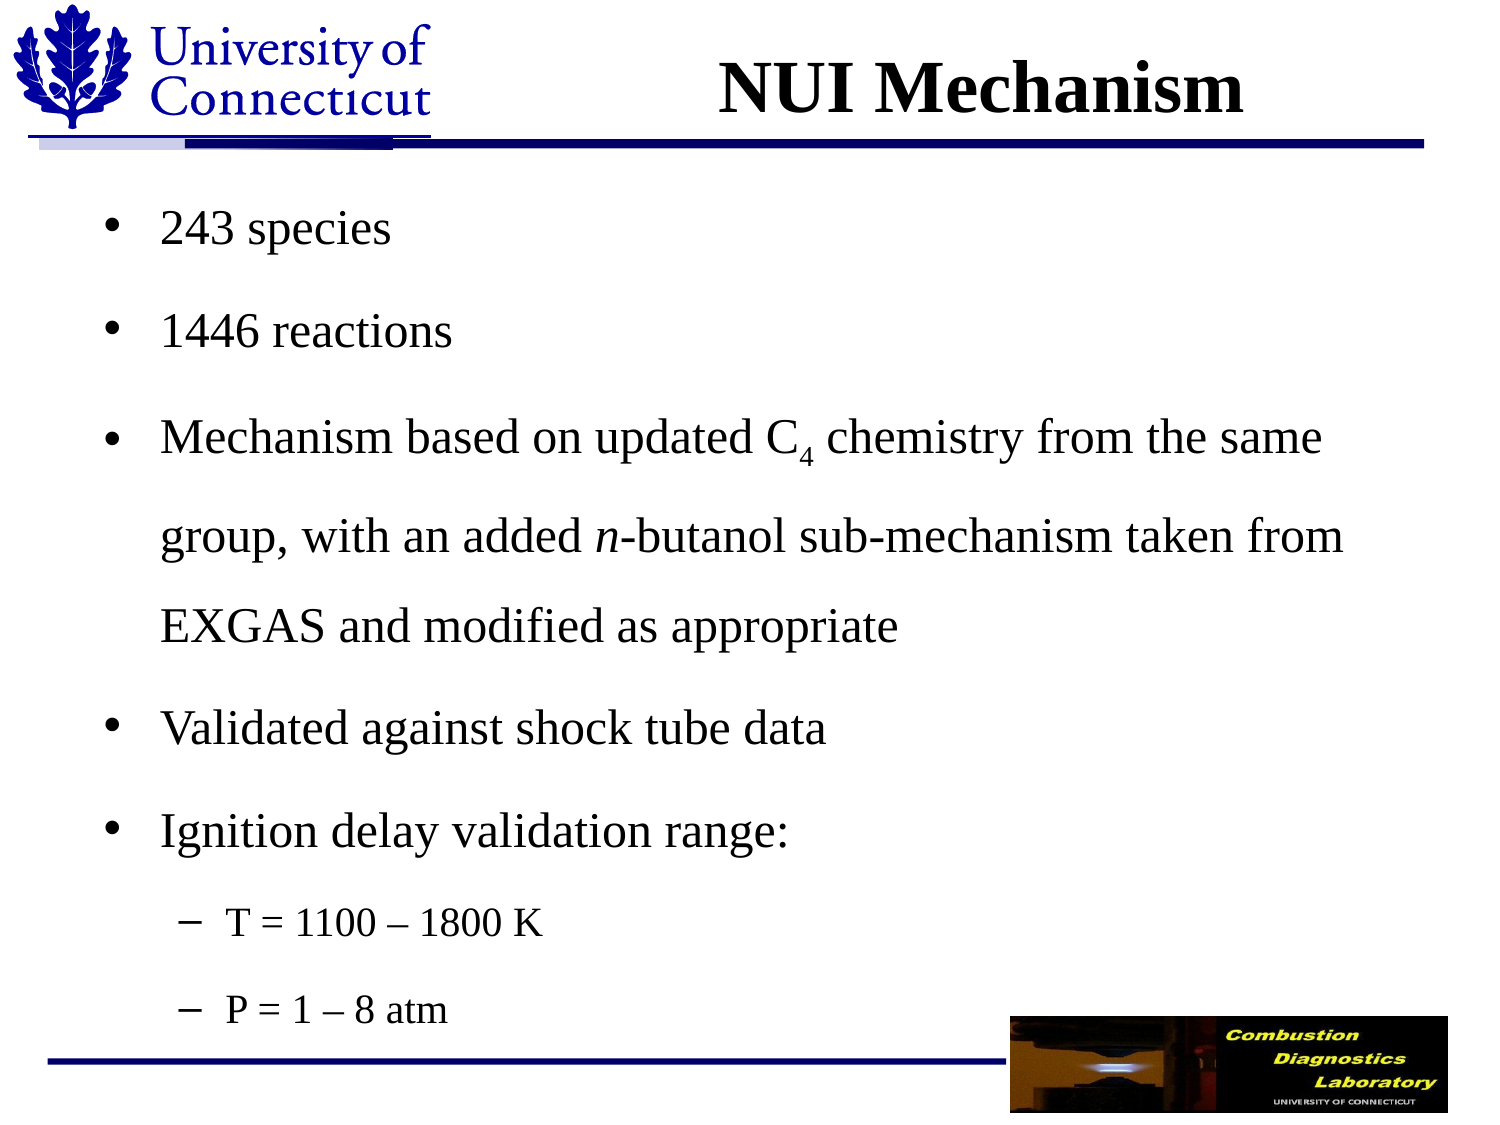

NUI Mechanism
243 species
1446 reactions
Mechanism based on updated C4 chemistry from the same group, with an added n-butanol sub-mechanism taken from EXGAS and modified as appropriate
Validated against shock tube data
Ignition delay validation range:
T = 1100 – 1800 K
P = 1 – 8 atm